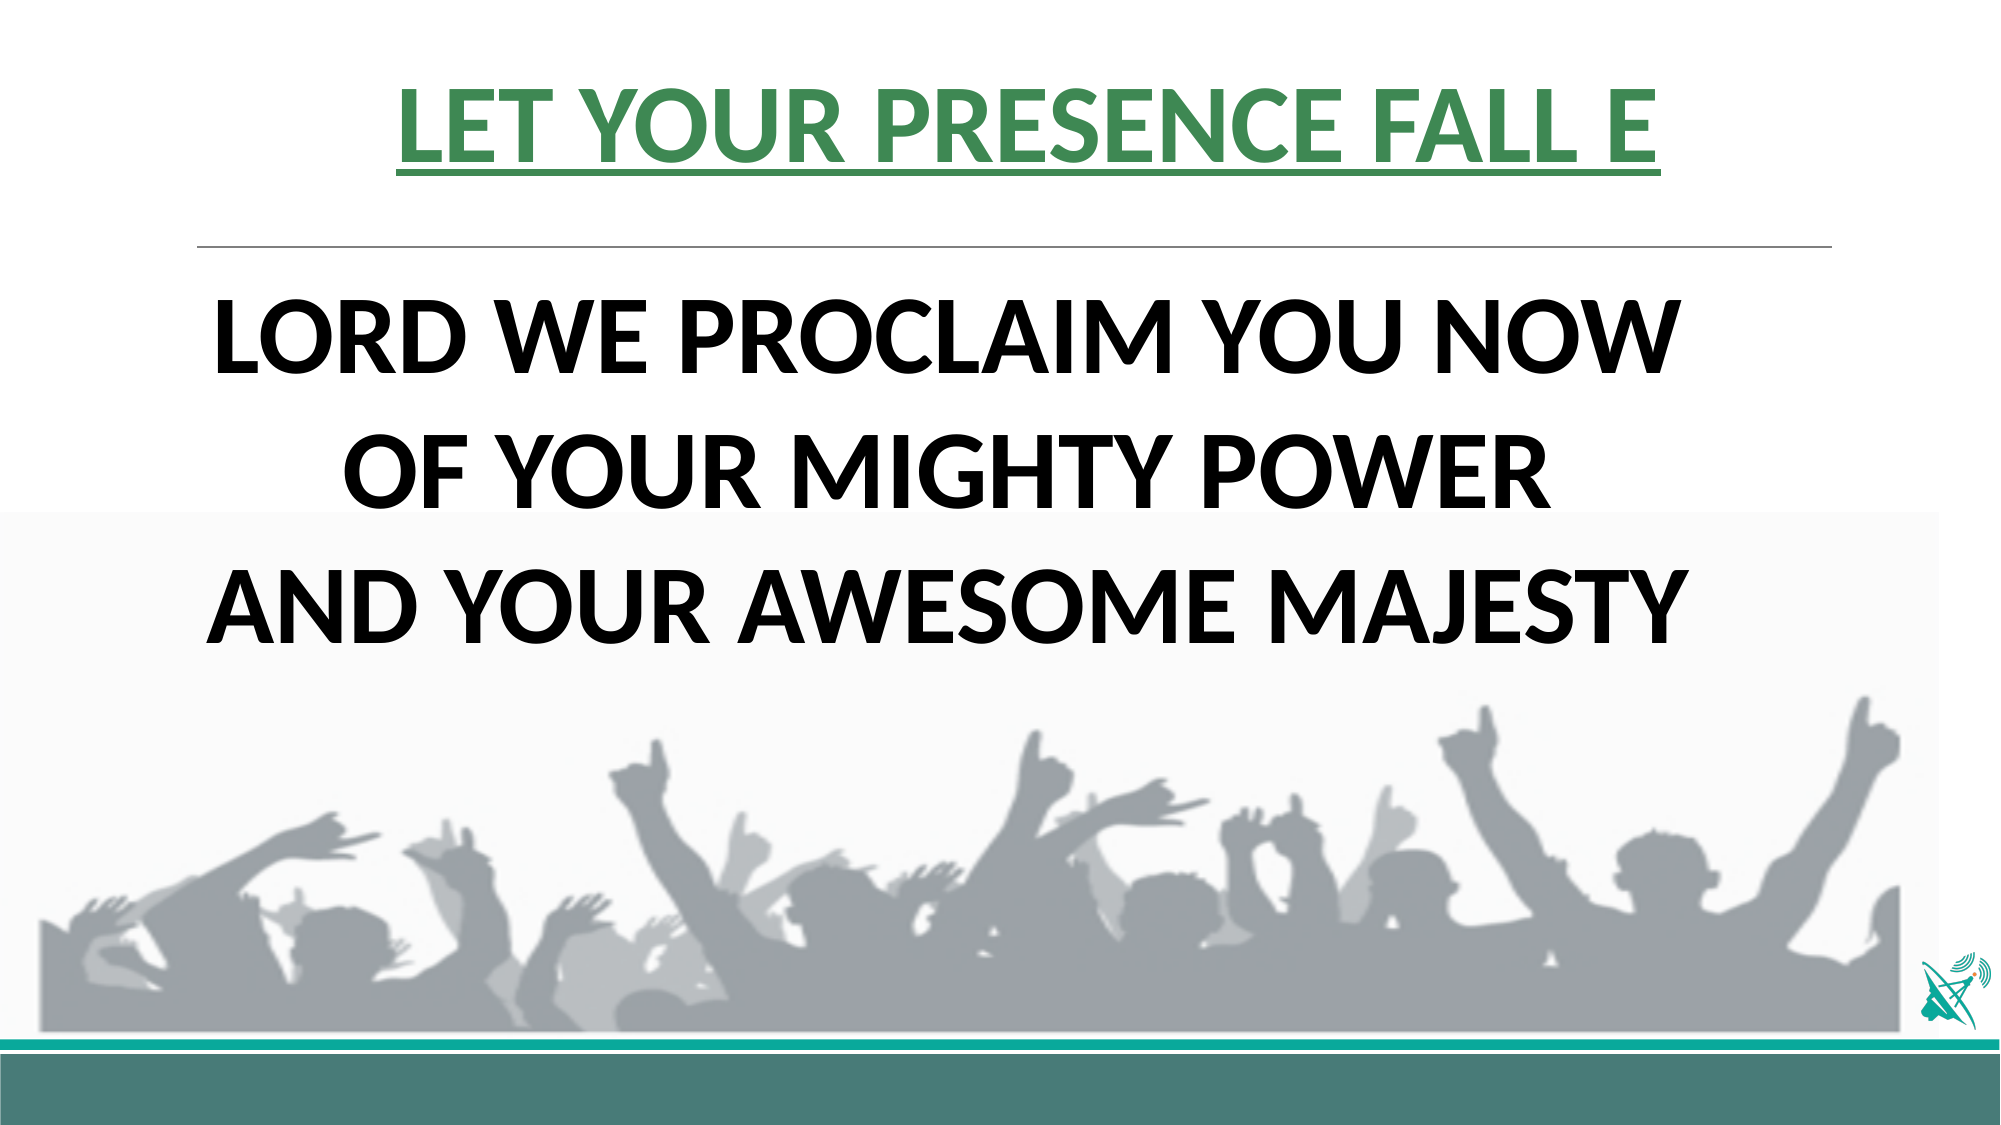

# LET YOUR PRESENCE FALL E
LORD WE PROCLAIM YOU NOW
OF YOUR MIGHTY POWER
AND YOUR AWESOME MAJESTY